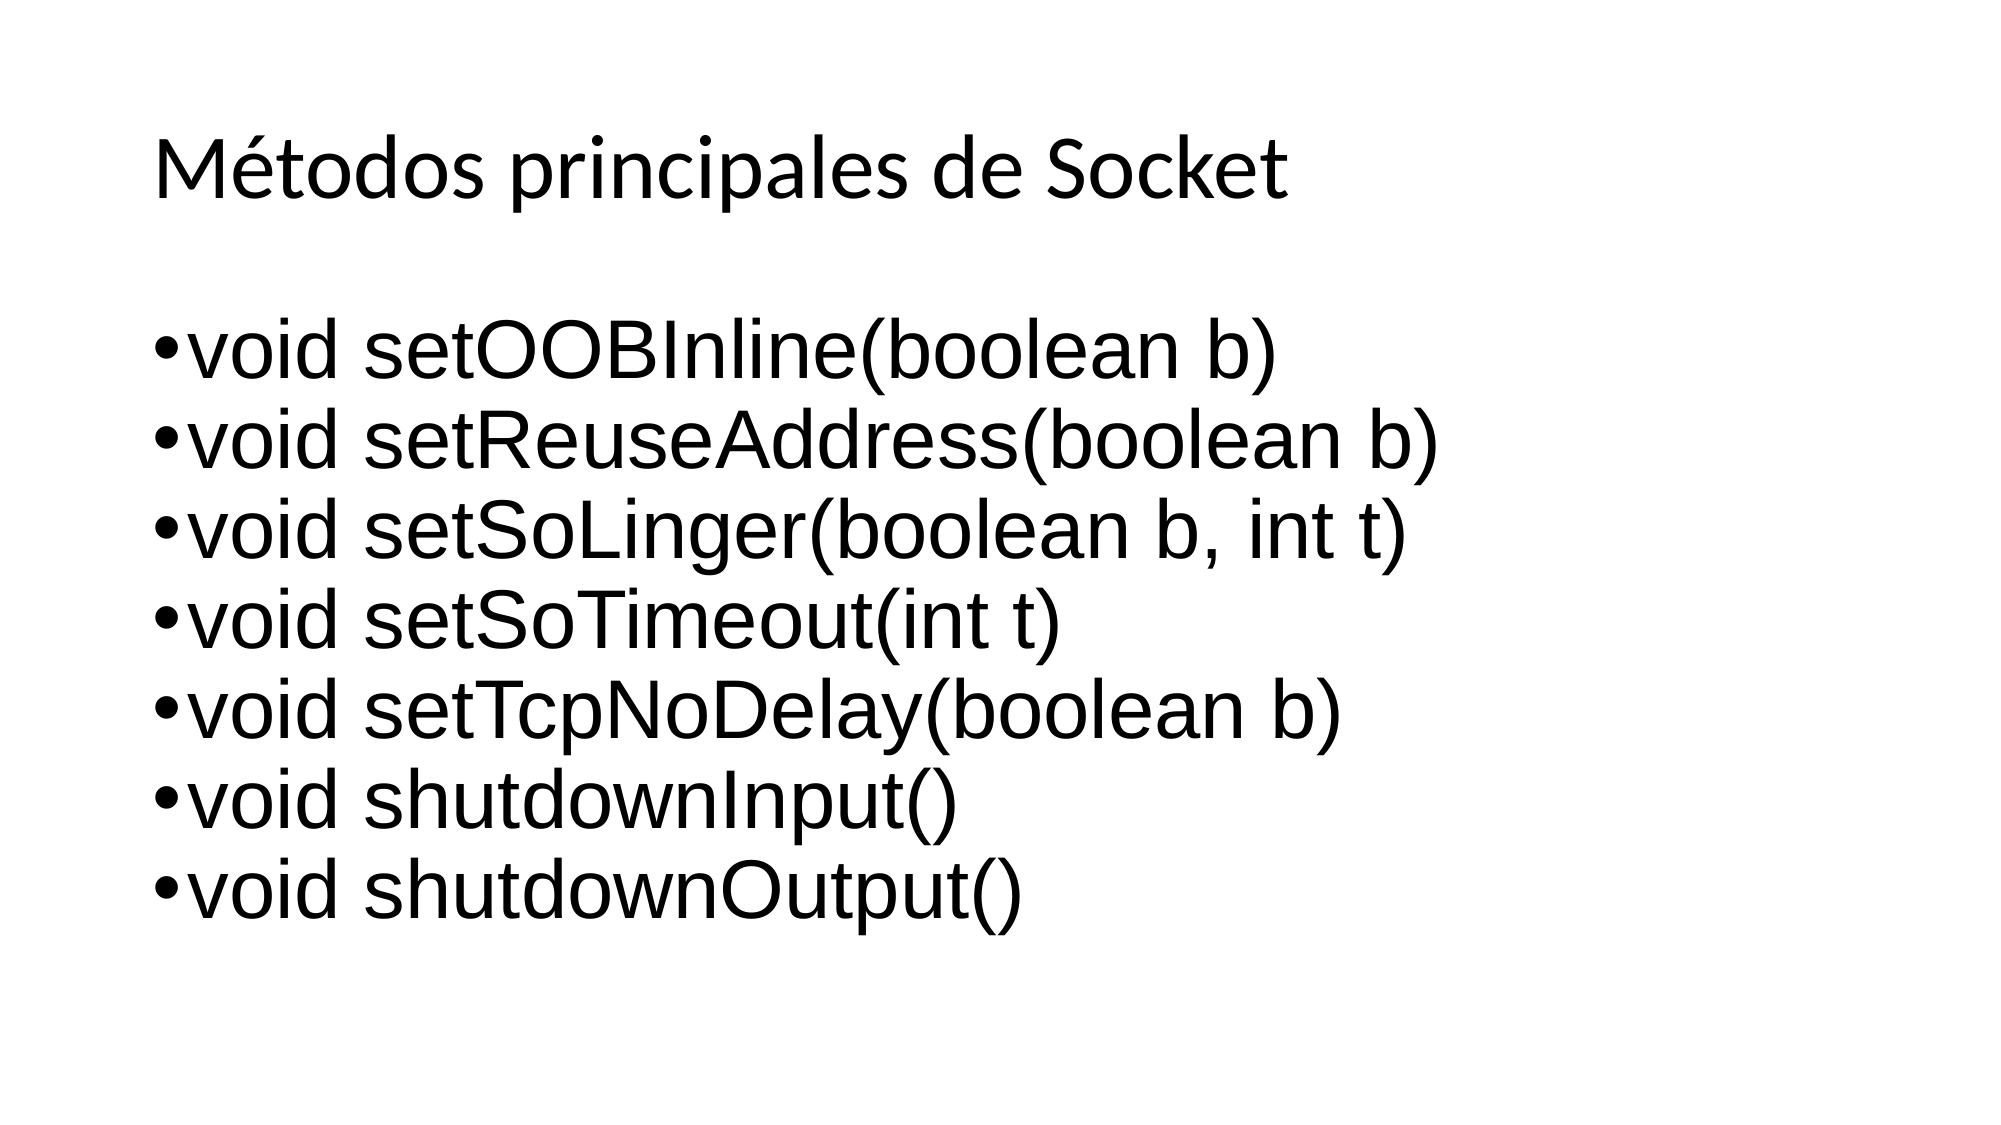

Métodos principales de Socket
void setOOBInline(boolean b)
void setReuseAddress(boolean b)
void setSoLinger(boolean b, int t)
void setSoTimeout(int t)
void setTcpNoDelay(boolean b)
void shutdownInput()
void shutdownOutput()